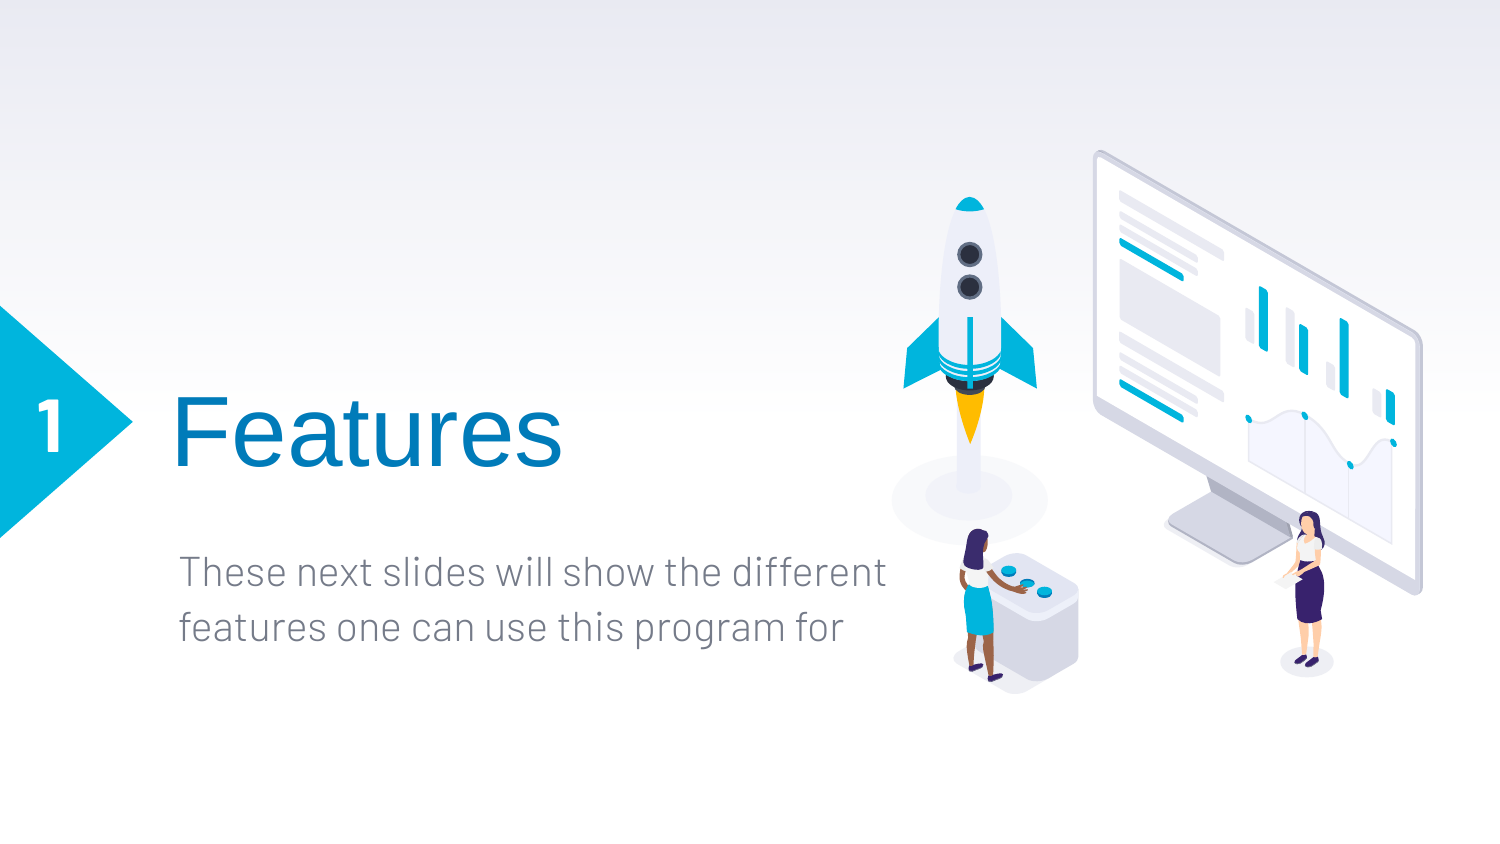

# Features
1
These next slides will show the different
features one can use this program for